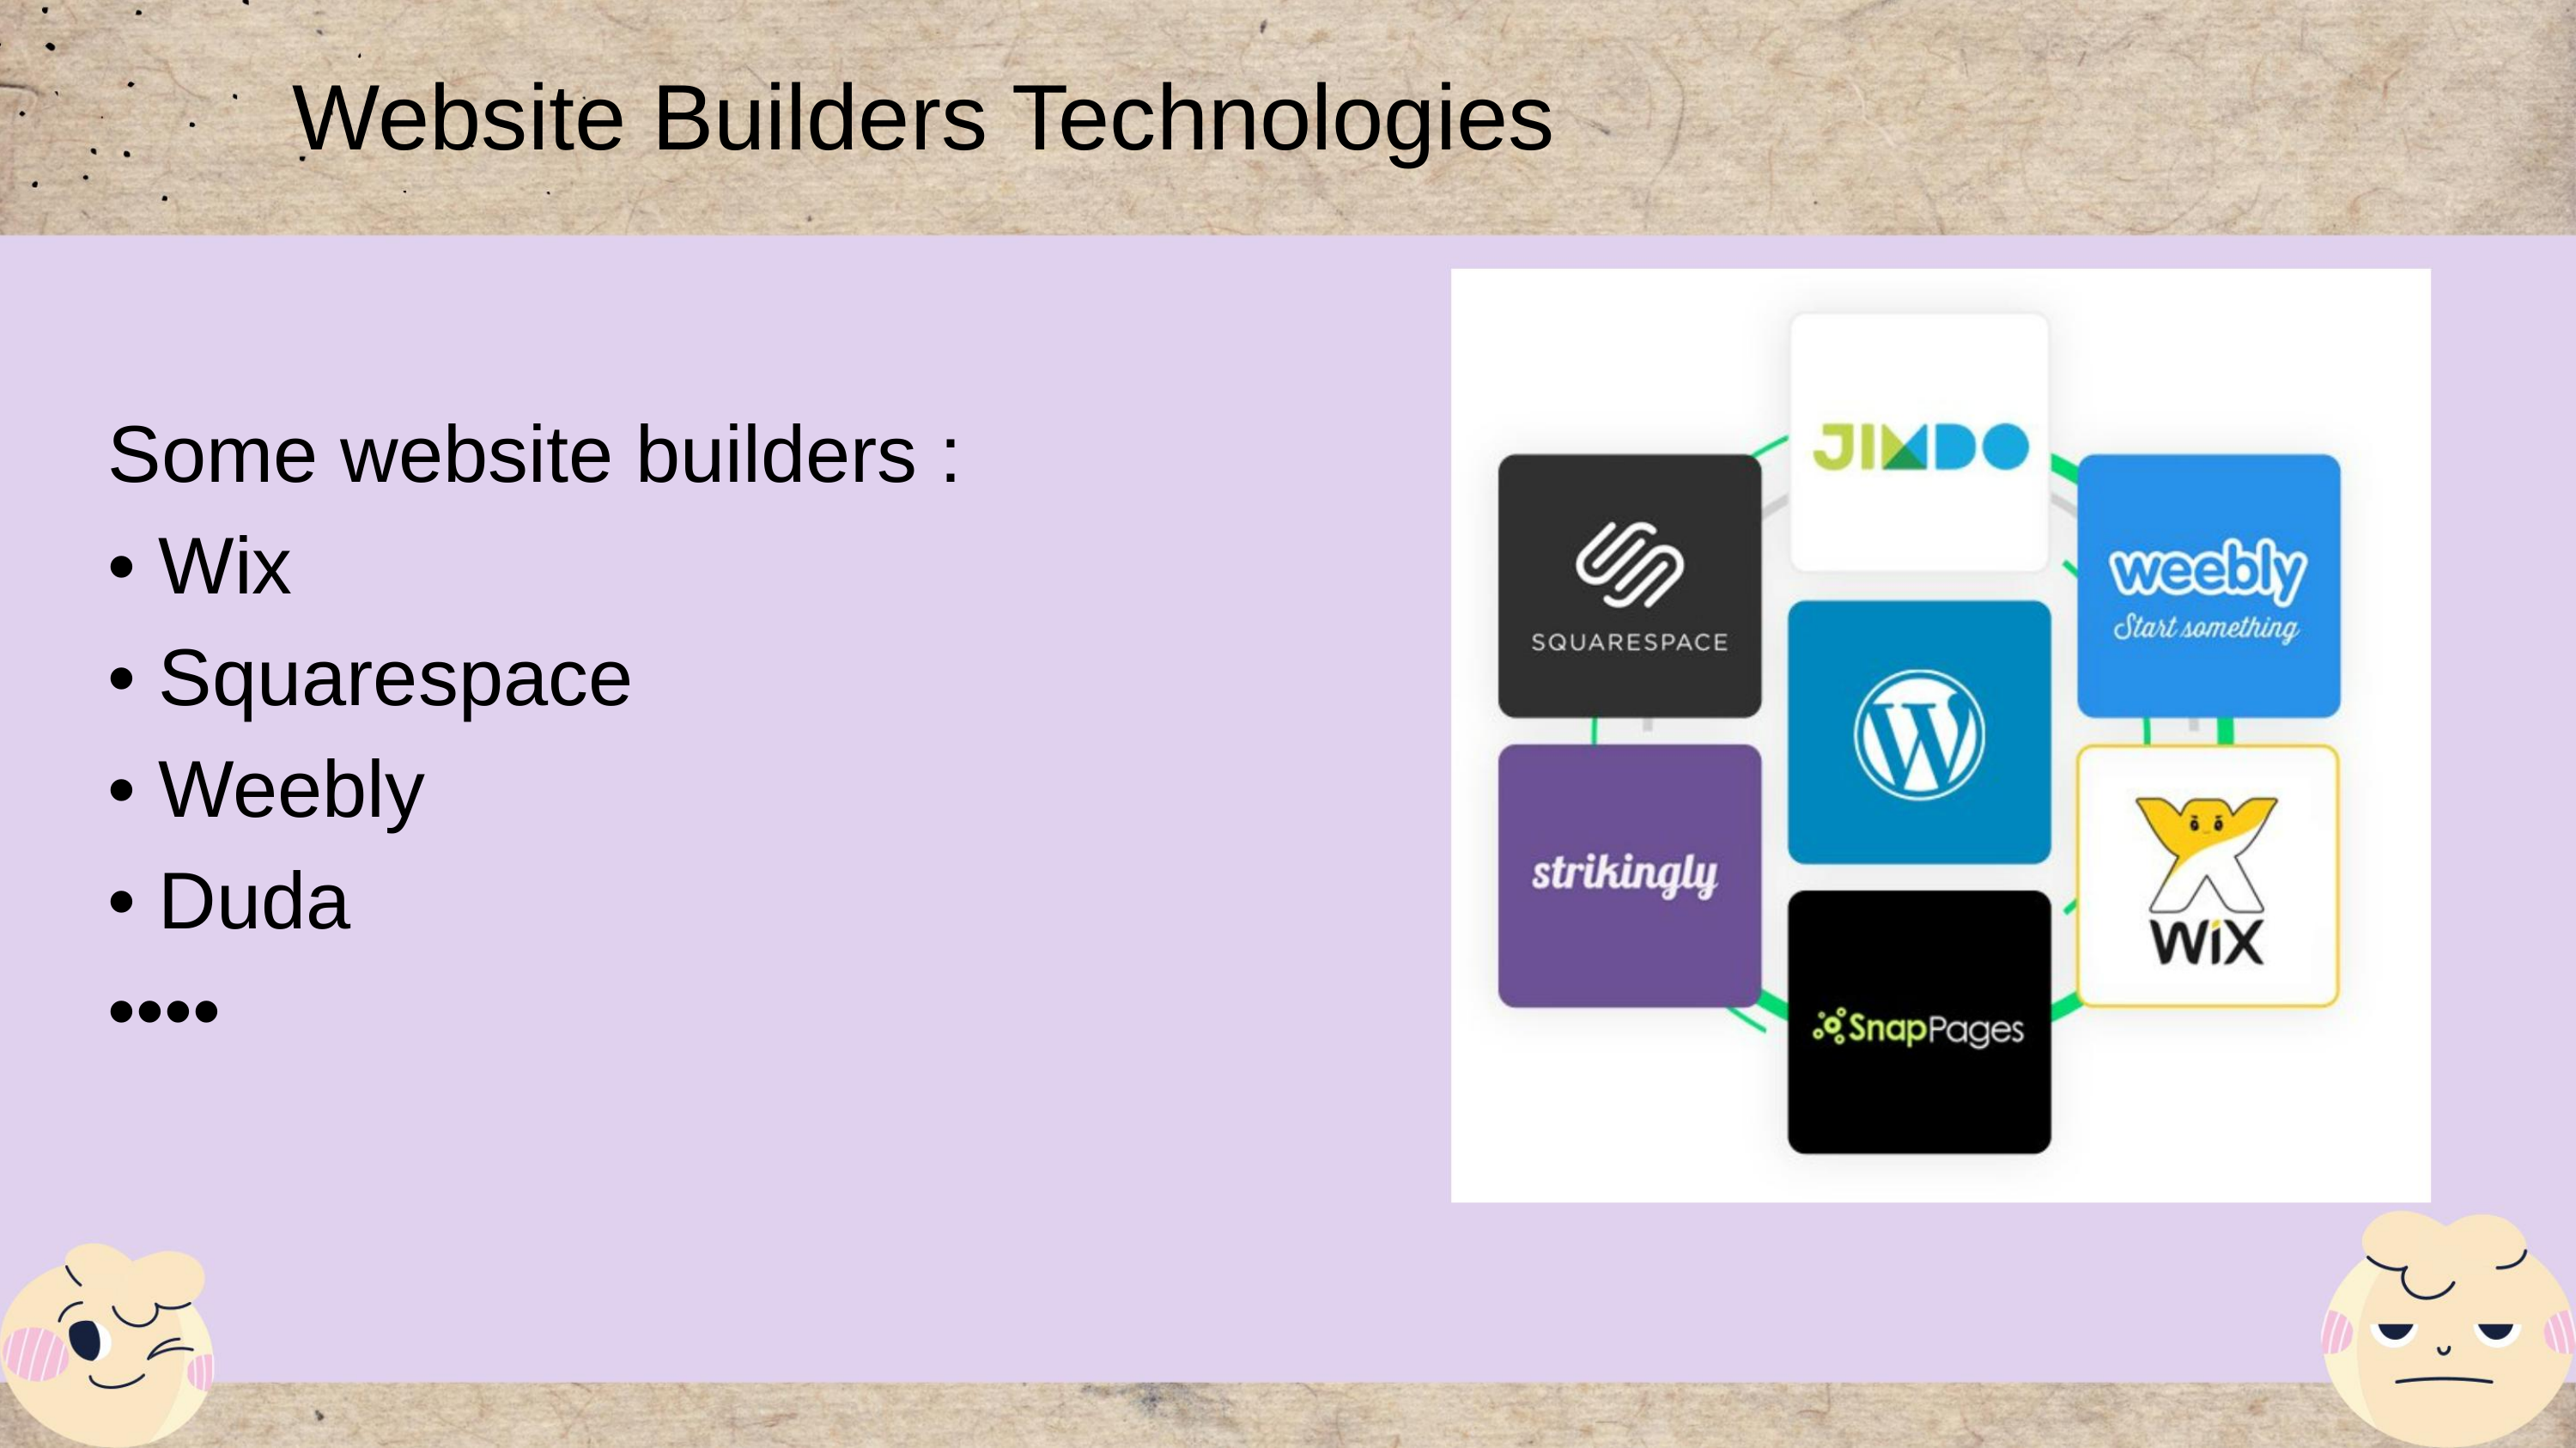

Website Builders Technologies
Some website builders :
• Wix
• Squarespace
• Weebly
• Duda
••••